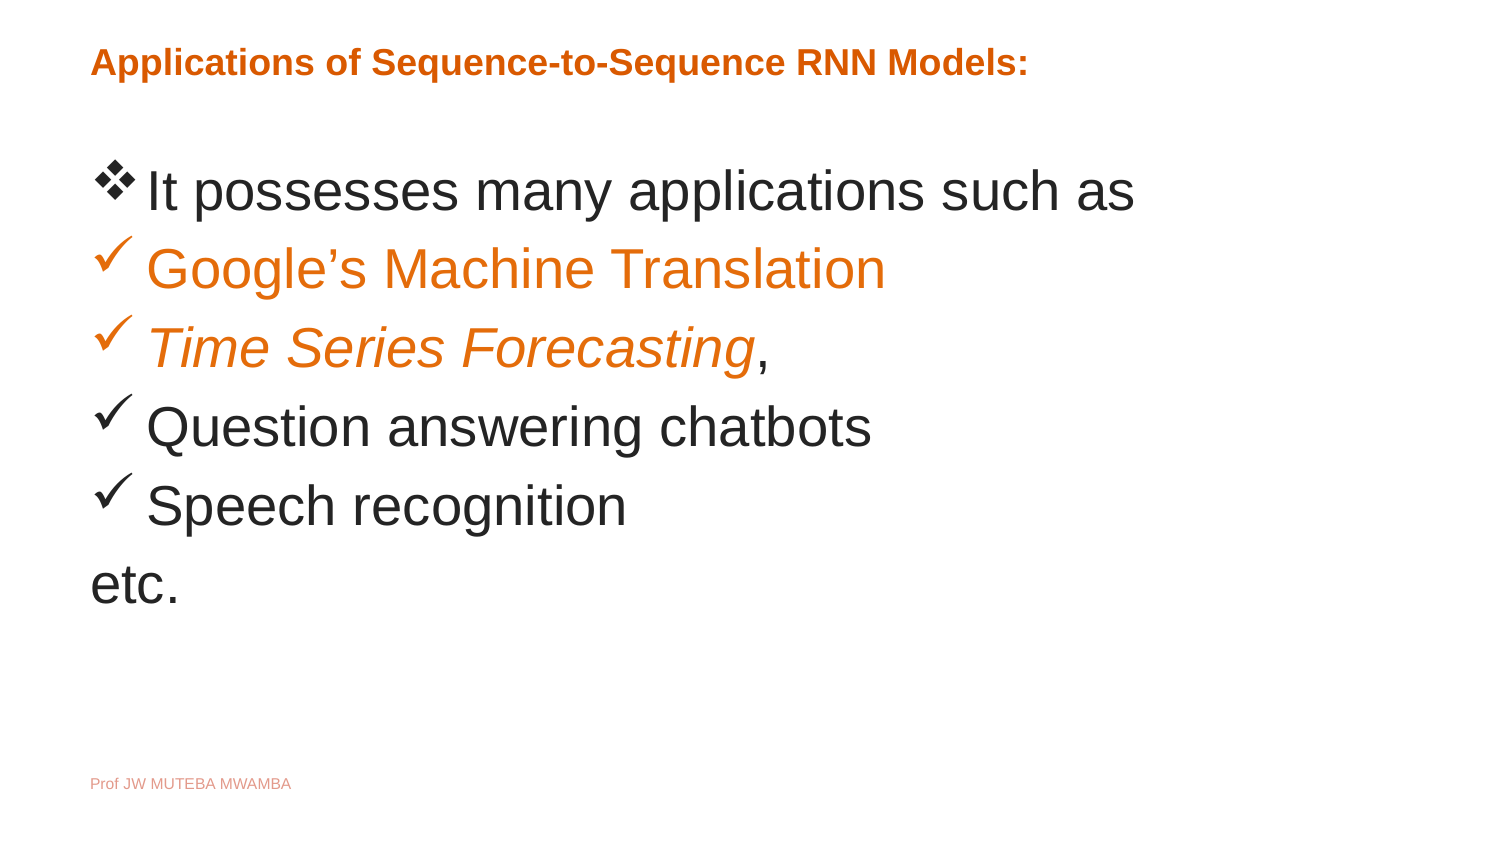

# Applications of Sequence-to-Sequence RNN Models:
It possesses many applications such as
Google’s Machine Translation
Time Series Forecasting,
Question answering chatbots
Speech recognition
etc.
Prof JW MUTEBA MWAMBA